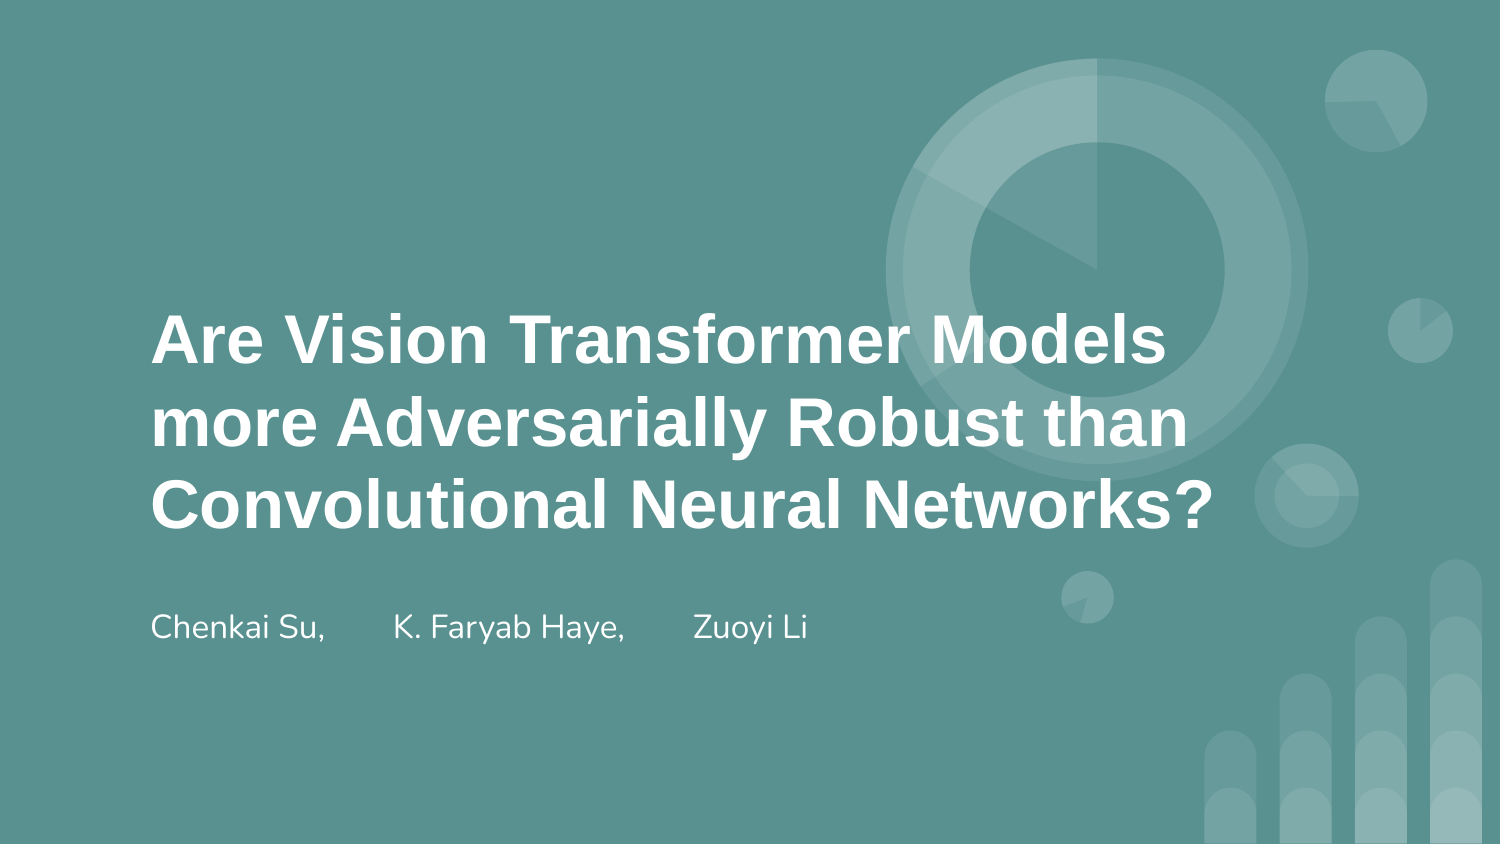

# Are Vision Transformer Models more Adversarially Robust than Convolutional Neural Networks?
Chenkai Su,        K. Faryab Haye,        Zuoyi Li